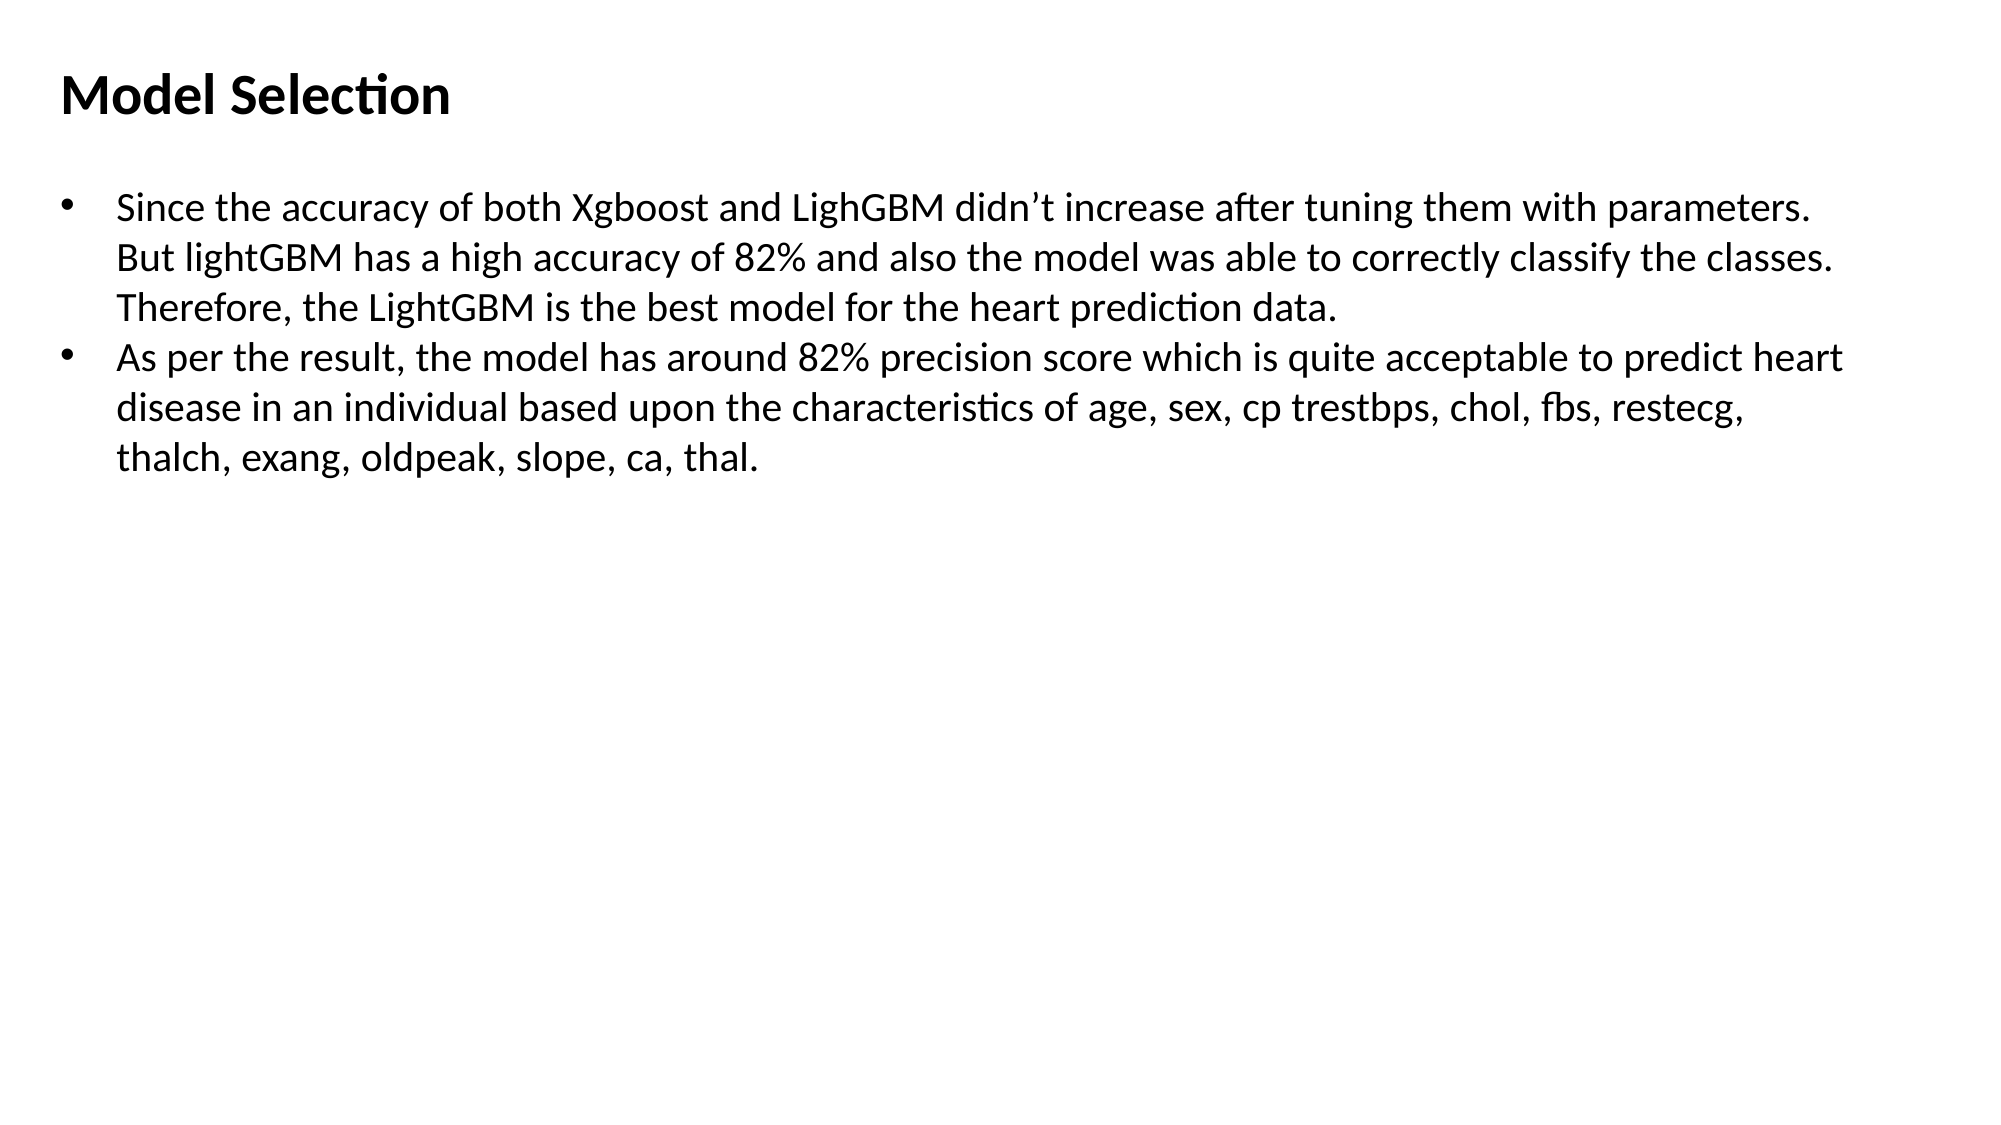

Model Selection
Since the accuracy of both Xgboost and LighGBM didn’t increase after tuning them with parameters. But lightGBM has a high accuracy of 82% and also the model was able to correctly classify the classes. Therefore, the LightGBM is the best model for the heart prediction data.
As per the result, the model has around 82% precision score which is quite acceptable to predict heart disease in an individual based upon the characteristics of age, sex, cp trestbps, chol, fbs, restecg, thalch, exang, oldpeak, slope, ca, thal.